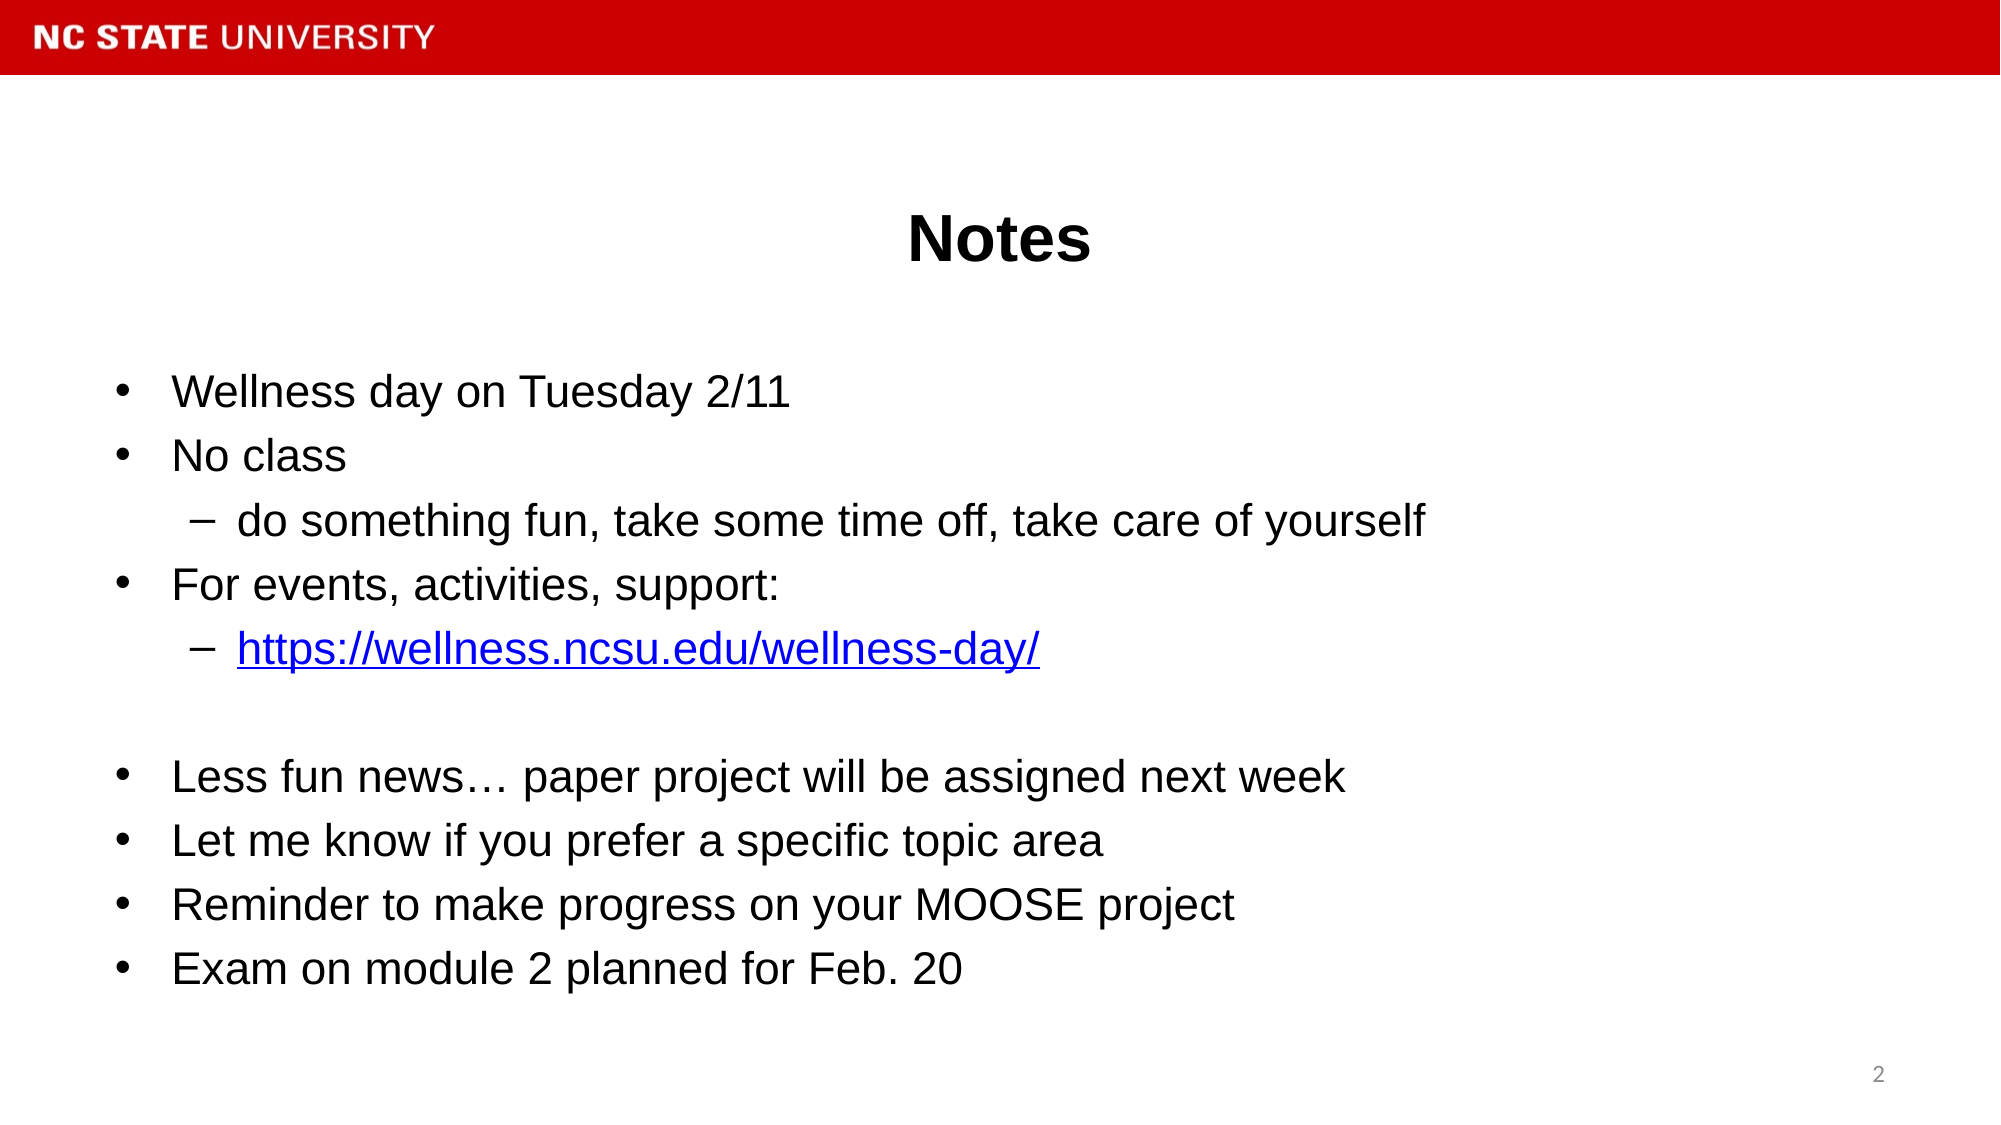

# Notes
Wellness day on Tuesday 2/11
No class
do something fun, take some time off, take care of yourself
For events, activities, support:
https://wellness.ncsu.edu/wellness-day/

Less fun news… paper project will be assigned next week
Let me know if you prefer a specific topic area
Reminder to make progress on your MOOSE project
Exam on module 2 planned for Feb. 20
2